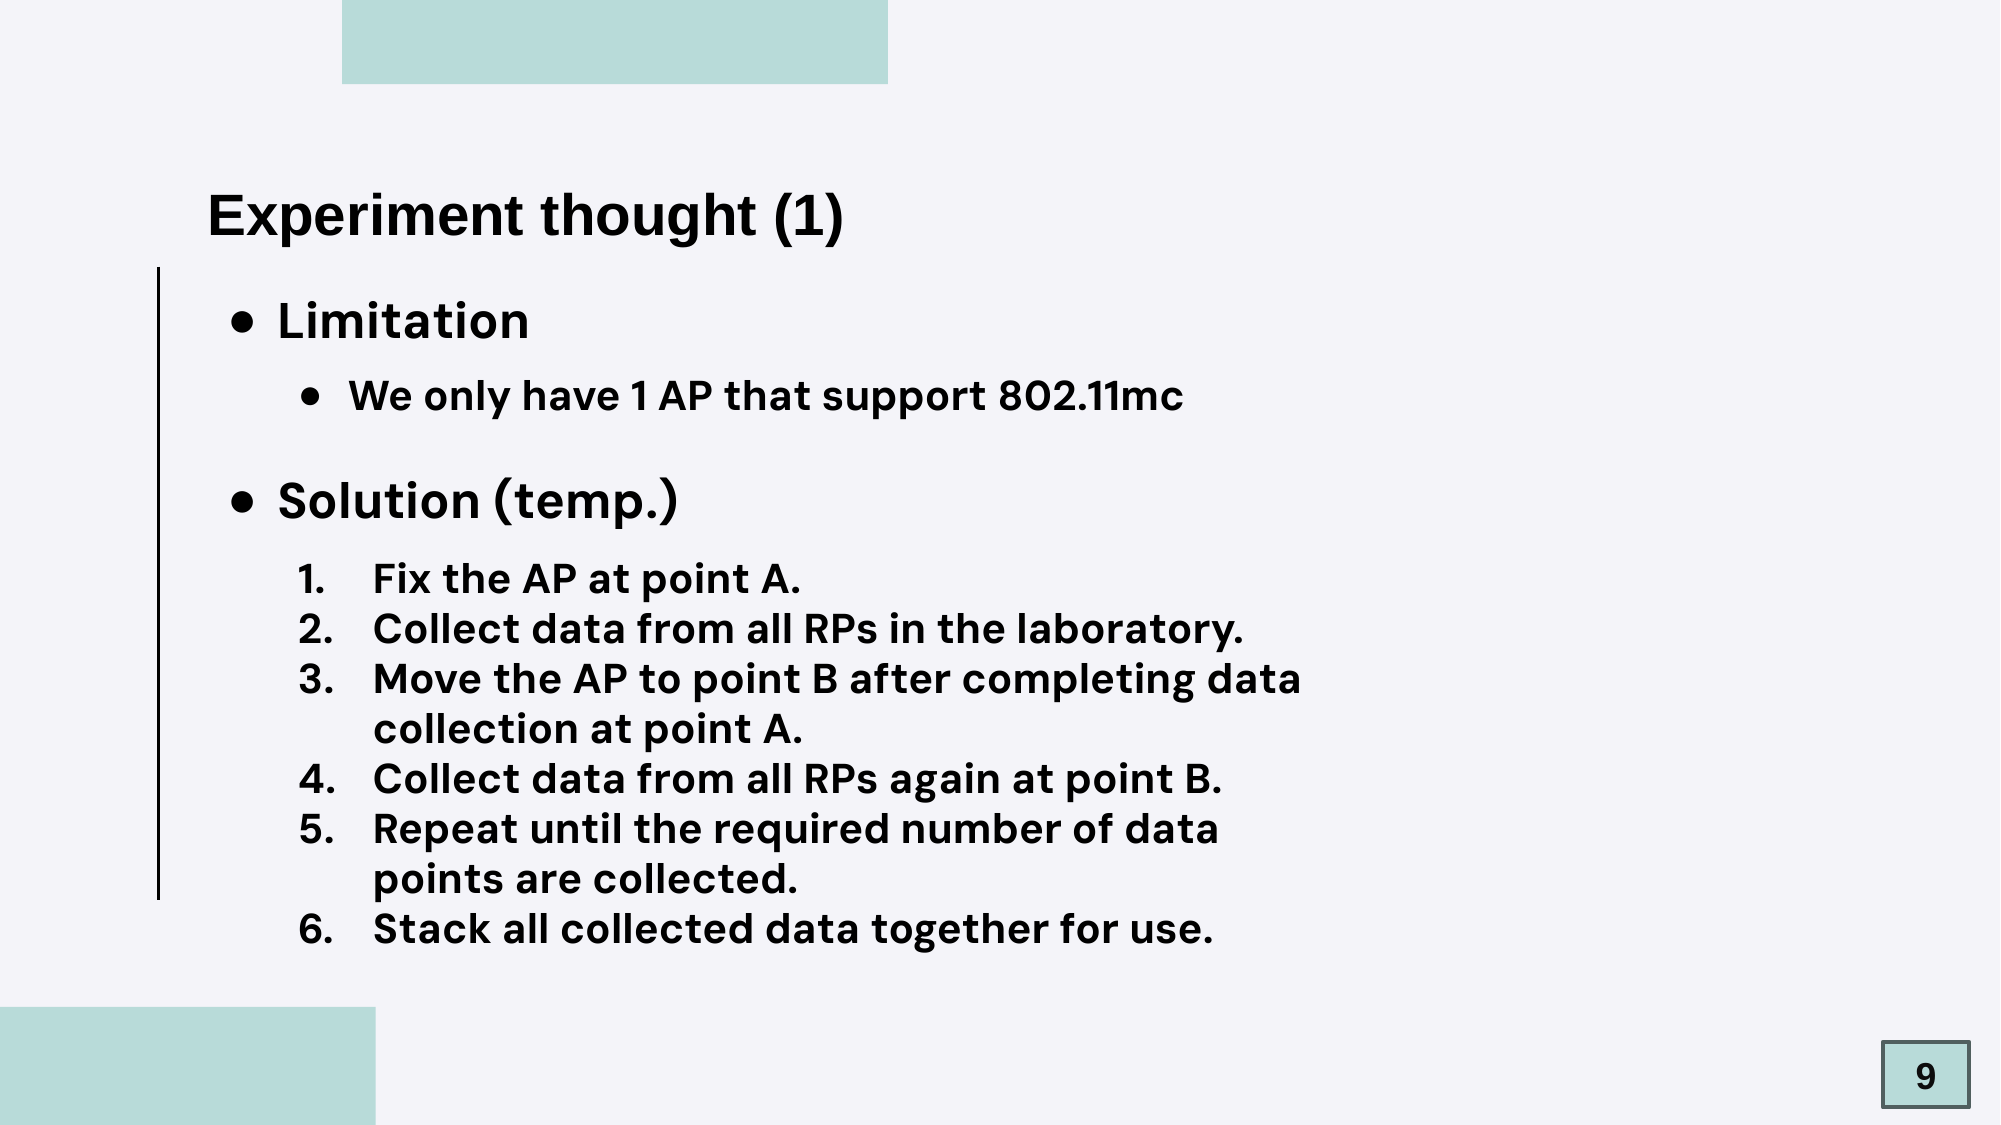

# Experiment thought (1)
Limitation
We only have 1 AP that support 802.11mc
Solution (temp.)
Fix the AP at point A.
Collect data from all RPs in the laboratory.
Move the AP to point B after completing data collection at point A.
Collect data from all RPs again at point B.
Repeat until the required number of data points are collected.
Stack all collected data together for use.

9